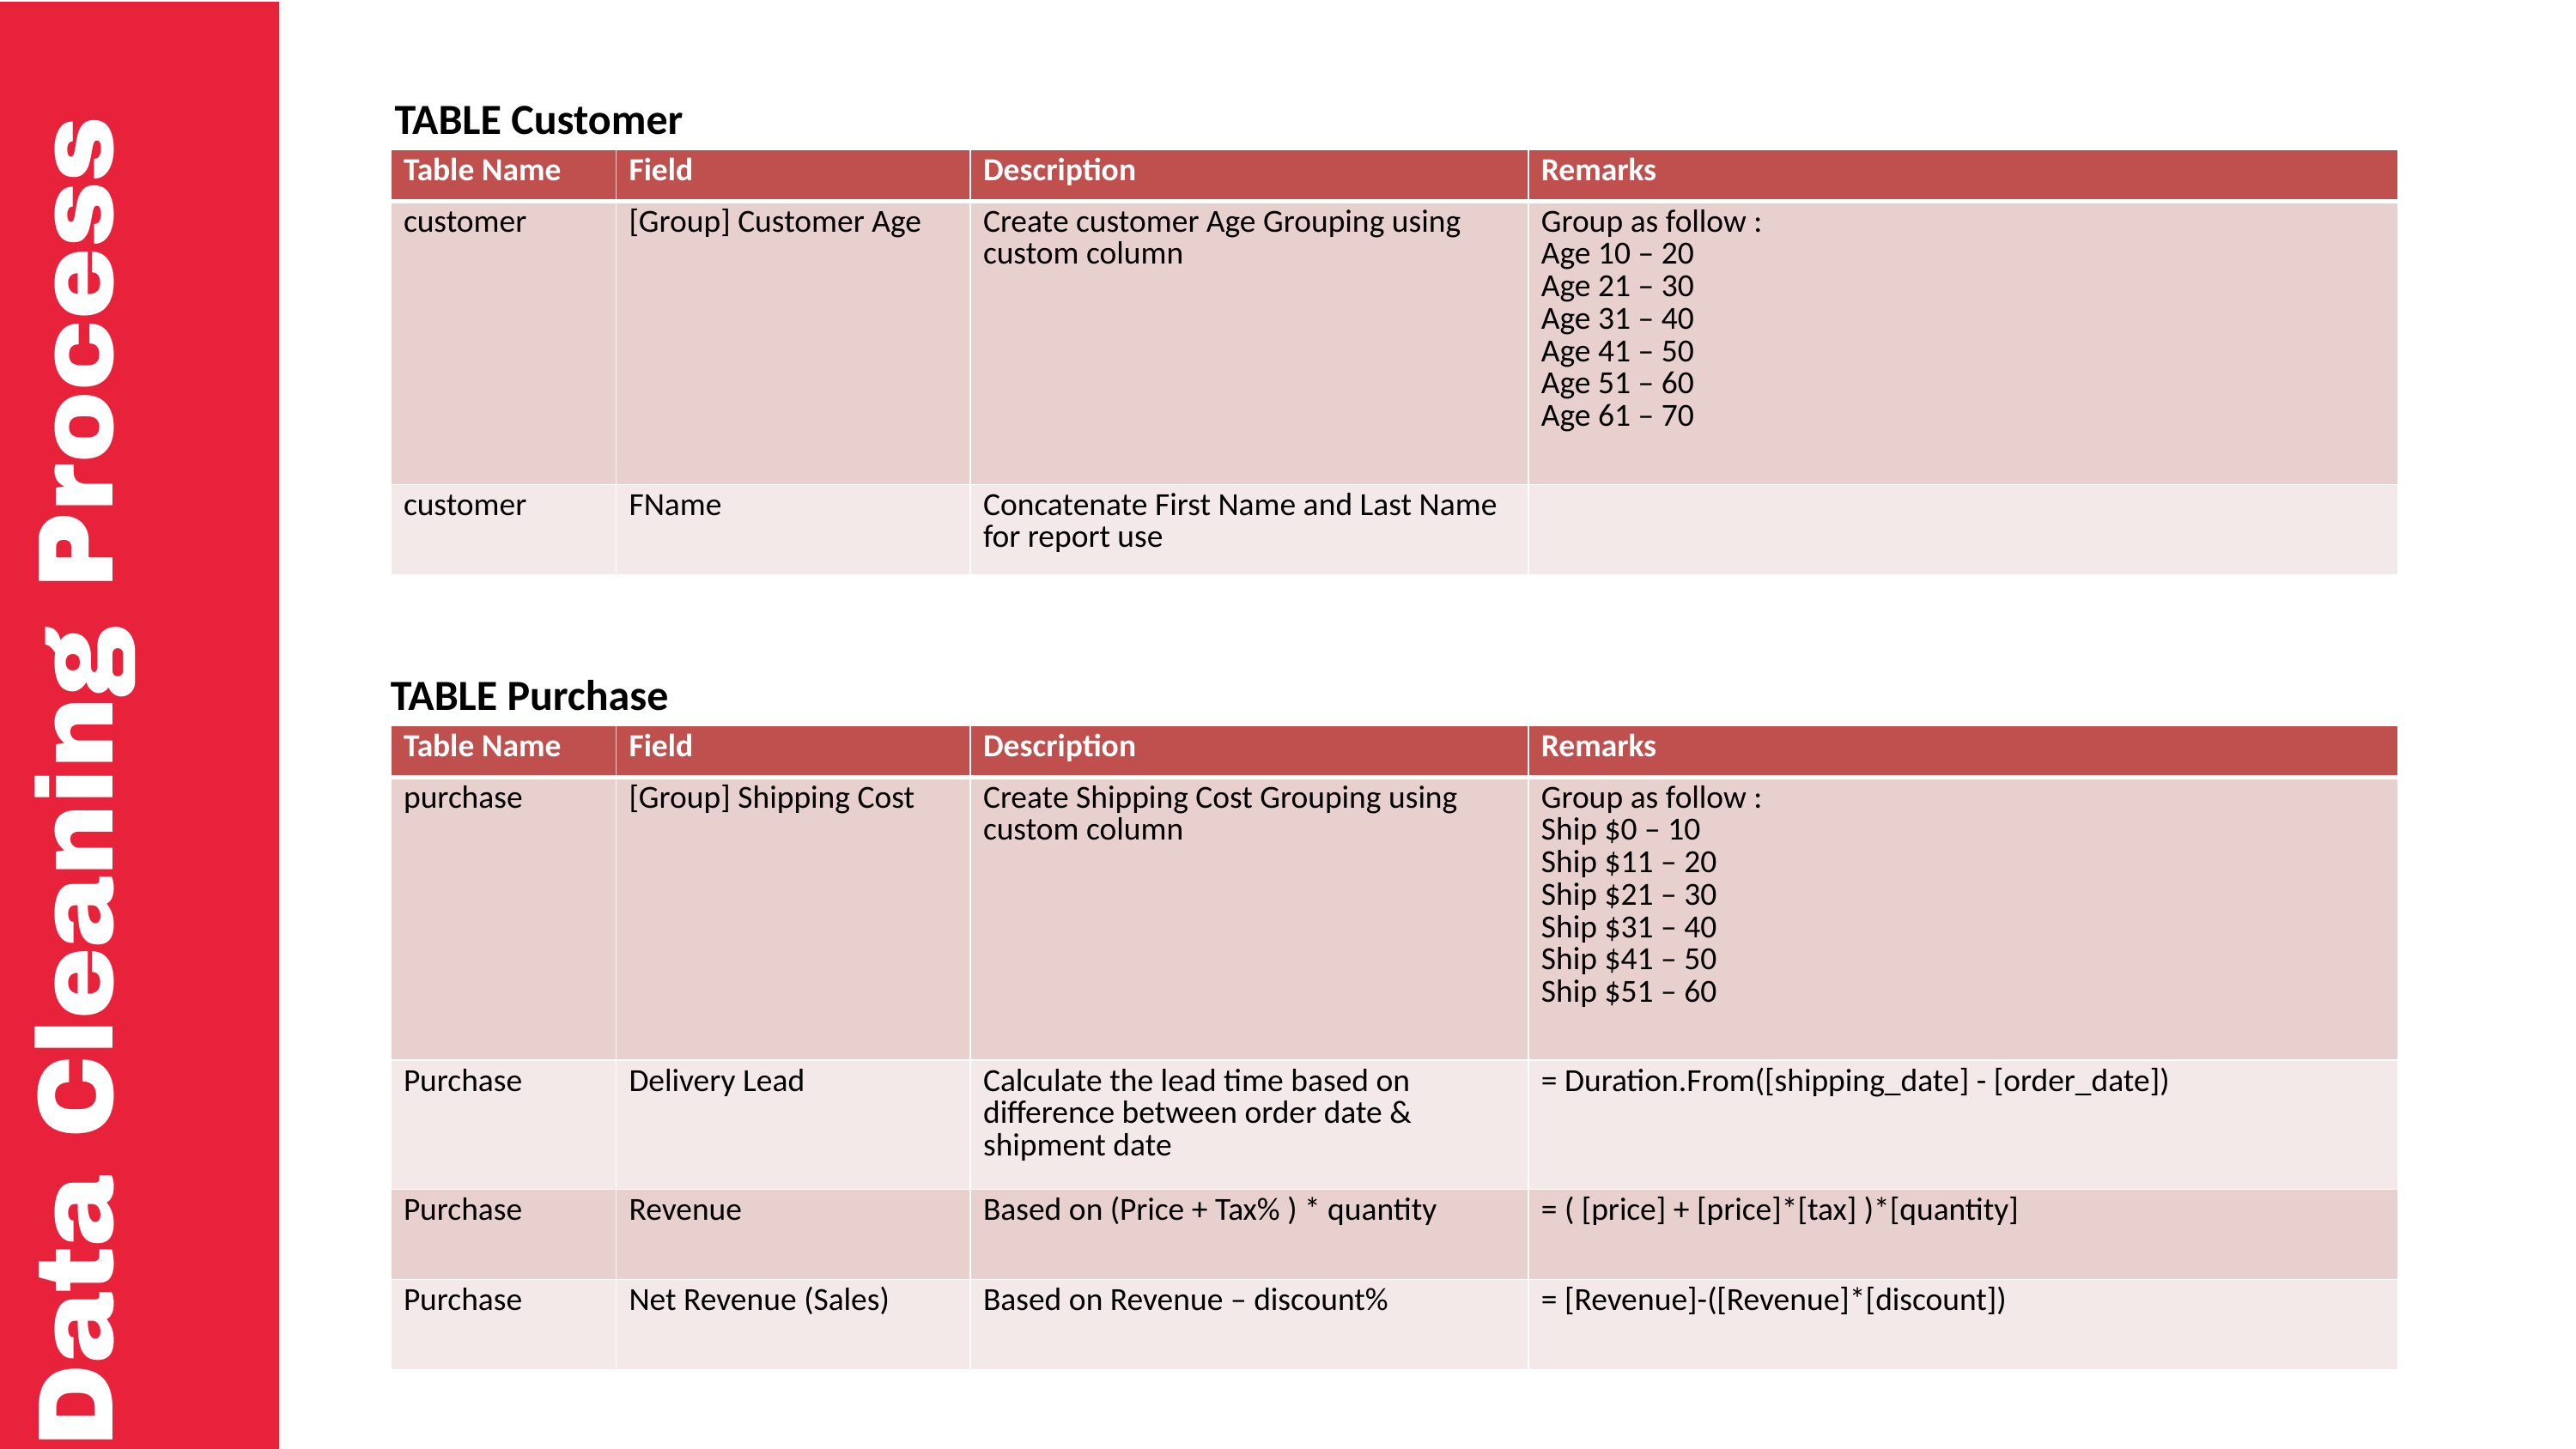

TABLE Customer
| Table Name | Field | Description | Remarks |
| --- | --- | --- | --- |
| customer | [Group] Customer Age | Create customer Age Grouping using custom column | Group as follow : Age 10 – 20 Age 21 – 30 Age 31 – 40 Age 41 – 50 Age 51 – 60 Age 61 – 70 |
| customer | FName | Concatenate First Name and Last Name for report use |  |
TABLE Purchase
Data Cleaning Process
| Table Name | Field | Description | Remarks |
| --- | --- | --- | --- |
| purchase | [Group] Shipping Cost | Create Shipping Cost Grouping using custom column | Group as follow : Ship $0 – 10 Ship $11 – 20 Ship $21 – 30 Ship $31 – 40 Ship $41 – 50 Ship $51 – 60 |
| Purchase | Delivery Lead | Calculate the lead time based on difference between order date & shipment date | = Duration.From([shipping\_date] - [order\_date]) |
| Purchase | Revenue | Based on (Price + Tax% ) \* quantity | = ( [price] + [price]\*[tax] )\*[quantity] |
| Purchase | Net Revenue (Sales) | Based on Revenue – discount% | = [Revenue]-([Revenue]\*[discount]) |